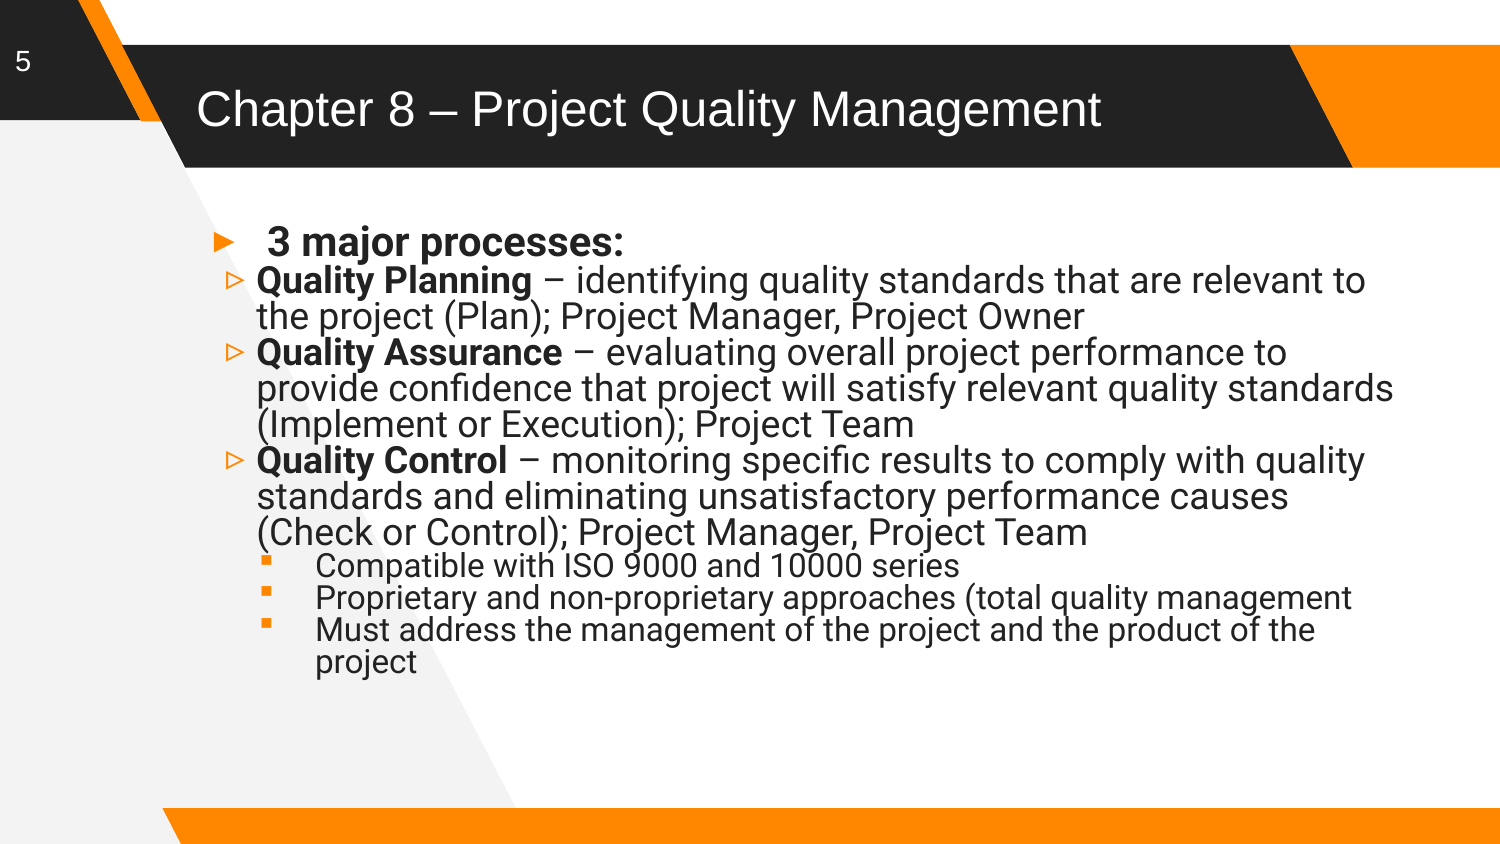

5
# Chapter 8 – Project Quality Management
3 major processes:
Quality Planning – identifying quality standards that are relevant to the project (Plan); Project Manager, Project Owner
Quality Assurance – evaluating overall project performance to provide confidence that project will satisfy relevant quality standards (Implement or Execution); Project Team
Quality Control – monitoring specific results to comply with quality standards and eliminating unsatisfactory performance causes (Check or Control); Project Manager, Project Team
Compatible with ISO 9000 and 10000 series
Proprietary and non-proprietary approaches (total quality management
Must address the management of the project and the product of the project